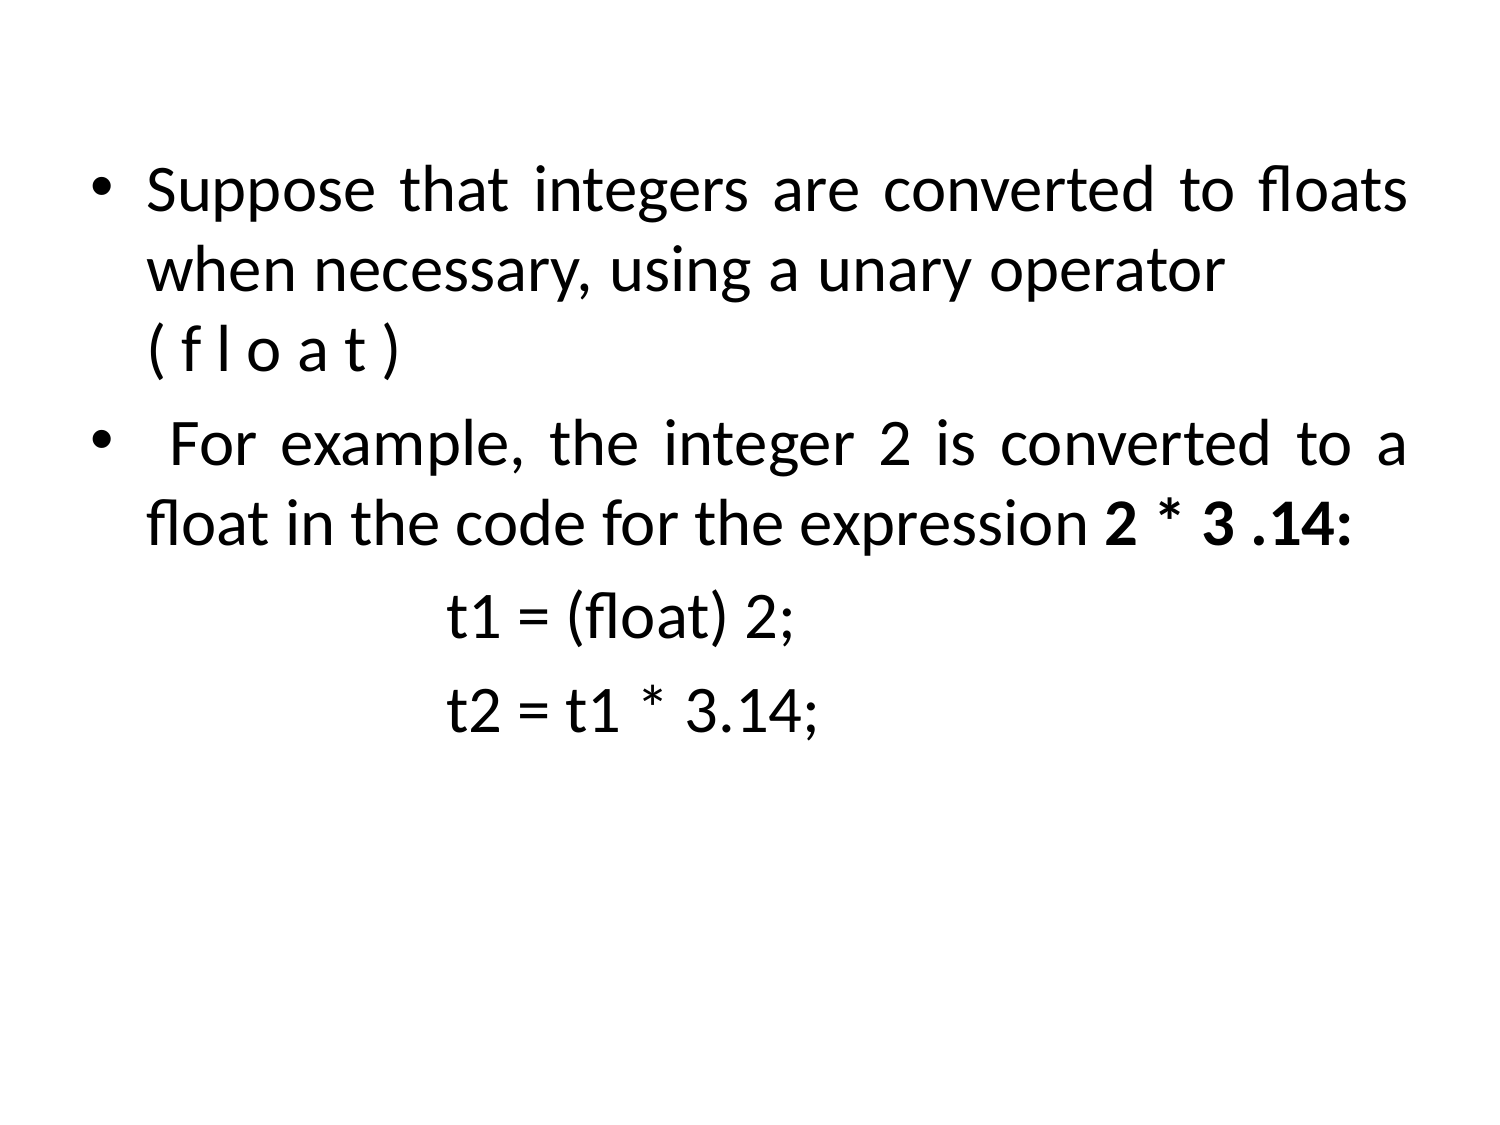

Suppose that integers are converted to floats when necessary, using a unary operator            ( f l o a t )
 For example, the integer 2 is converted to a float in the code for the expression 2 * 3 .14:
			t1 = (float) 2;
			t2 = t1 * 3.14;